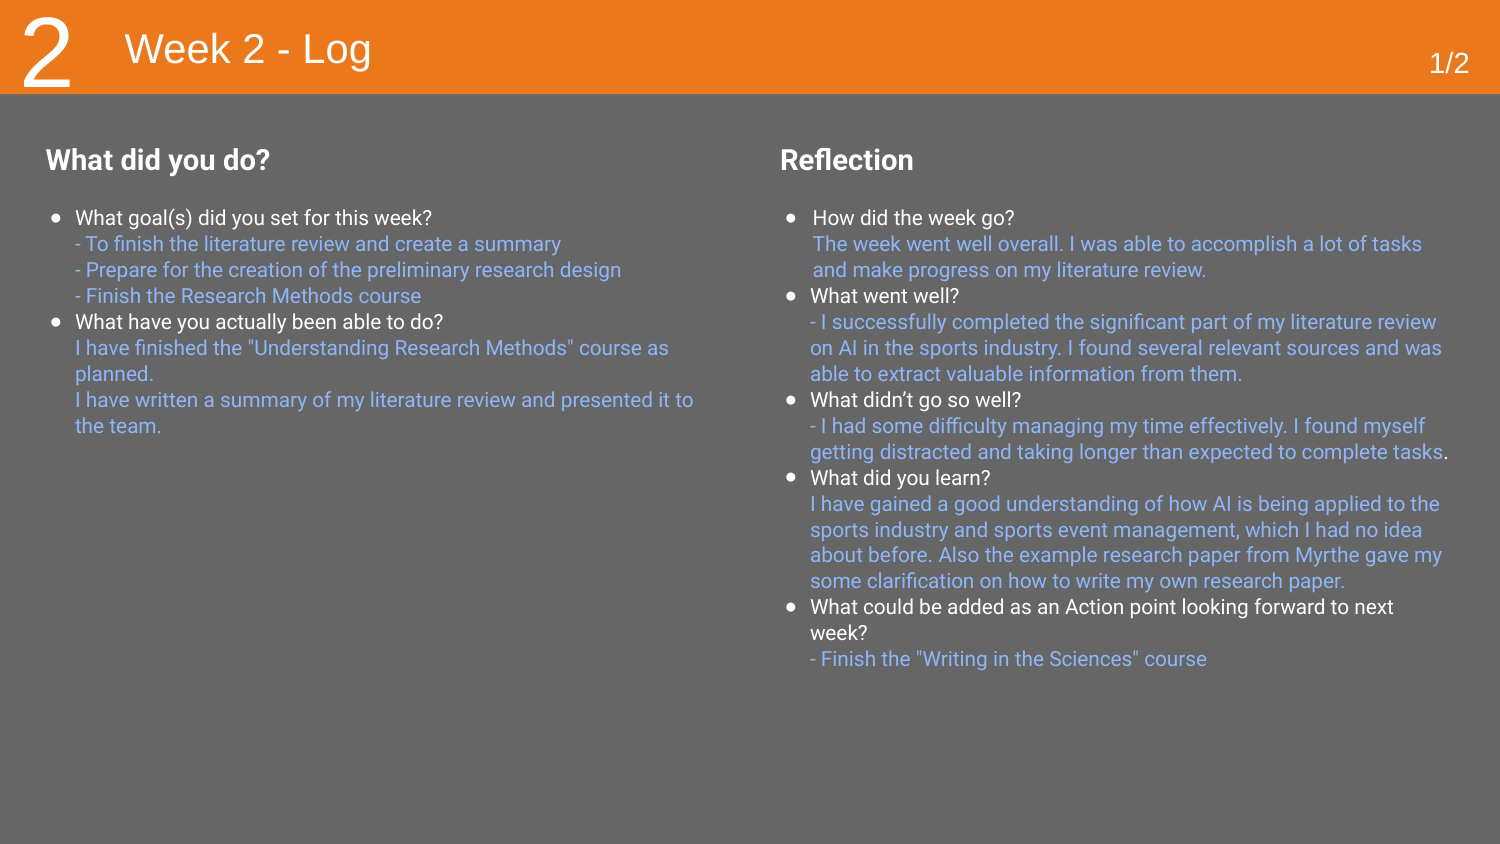

2
# Week 2 - Log
1/2

What did you do?
Reflection
What goal(s) did you set for this week?
- To finish the literature review and create a summary
- Prepare for the creation of the preliminary research design
- Finish the Research Methods course
What have you actually been able to do? 
I have finished the "Understanding Research Methods" course as planned.
I have written a summary of my literature review and presented it to the team.
How did the week go? 
The week went well overall. I was able to accomplish a lot of tasks and make progress on my literature review.
What went well? 
- I successfully completed the significant part of my literature review on AI in the sports industry. I found several relevant sources and was able to extract valuable information from them.
What didn’t go so well? 
- I had some difficulty managing my time effectively. I found myself getting distracted and taking longer than expected to complete tasks.
What did you learn? 
I have gained a good understanding of how AI is being applied to the sports industry and sports event management, which I had no idea about before. Also the example research paper from Myrthe gave my some clarification on how to write my own research paper.
What could be added as an Action point looking forward to next week?
- Finish the "Writing in the Sciences" course